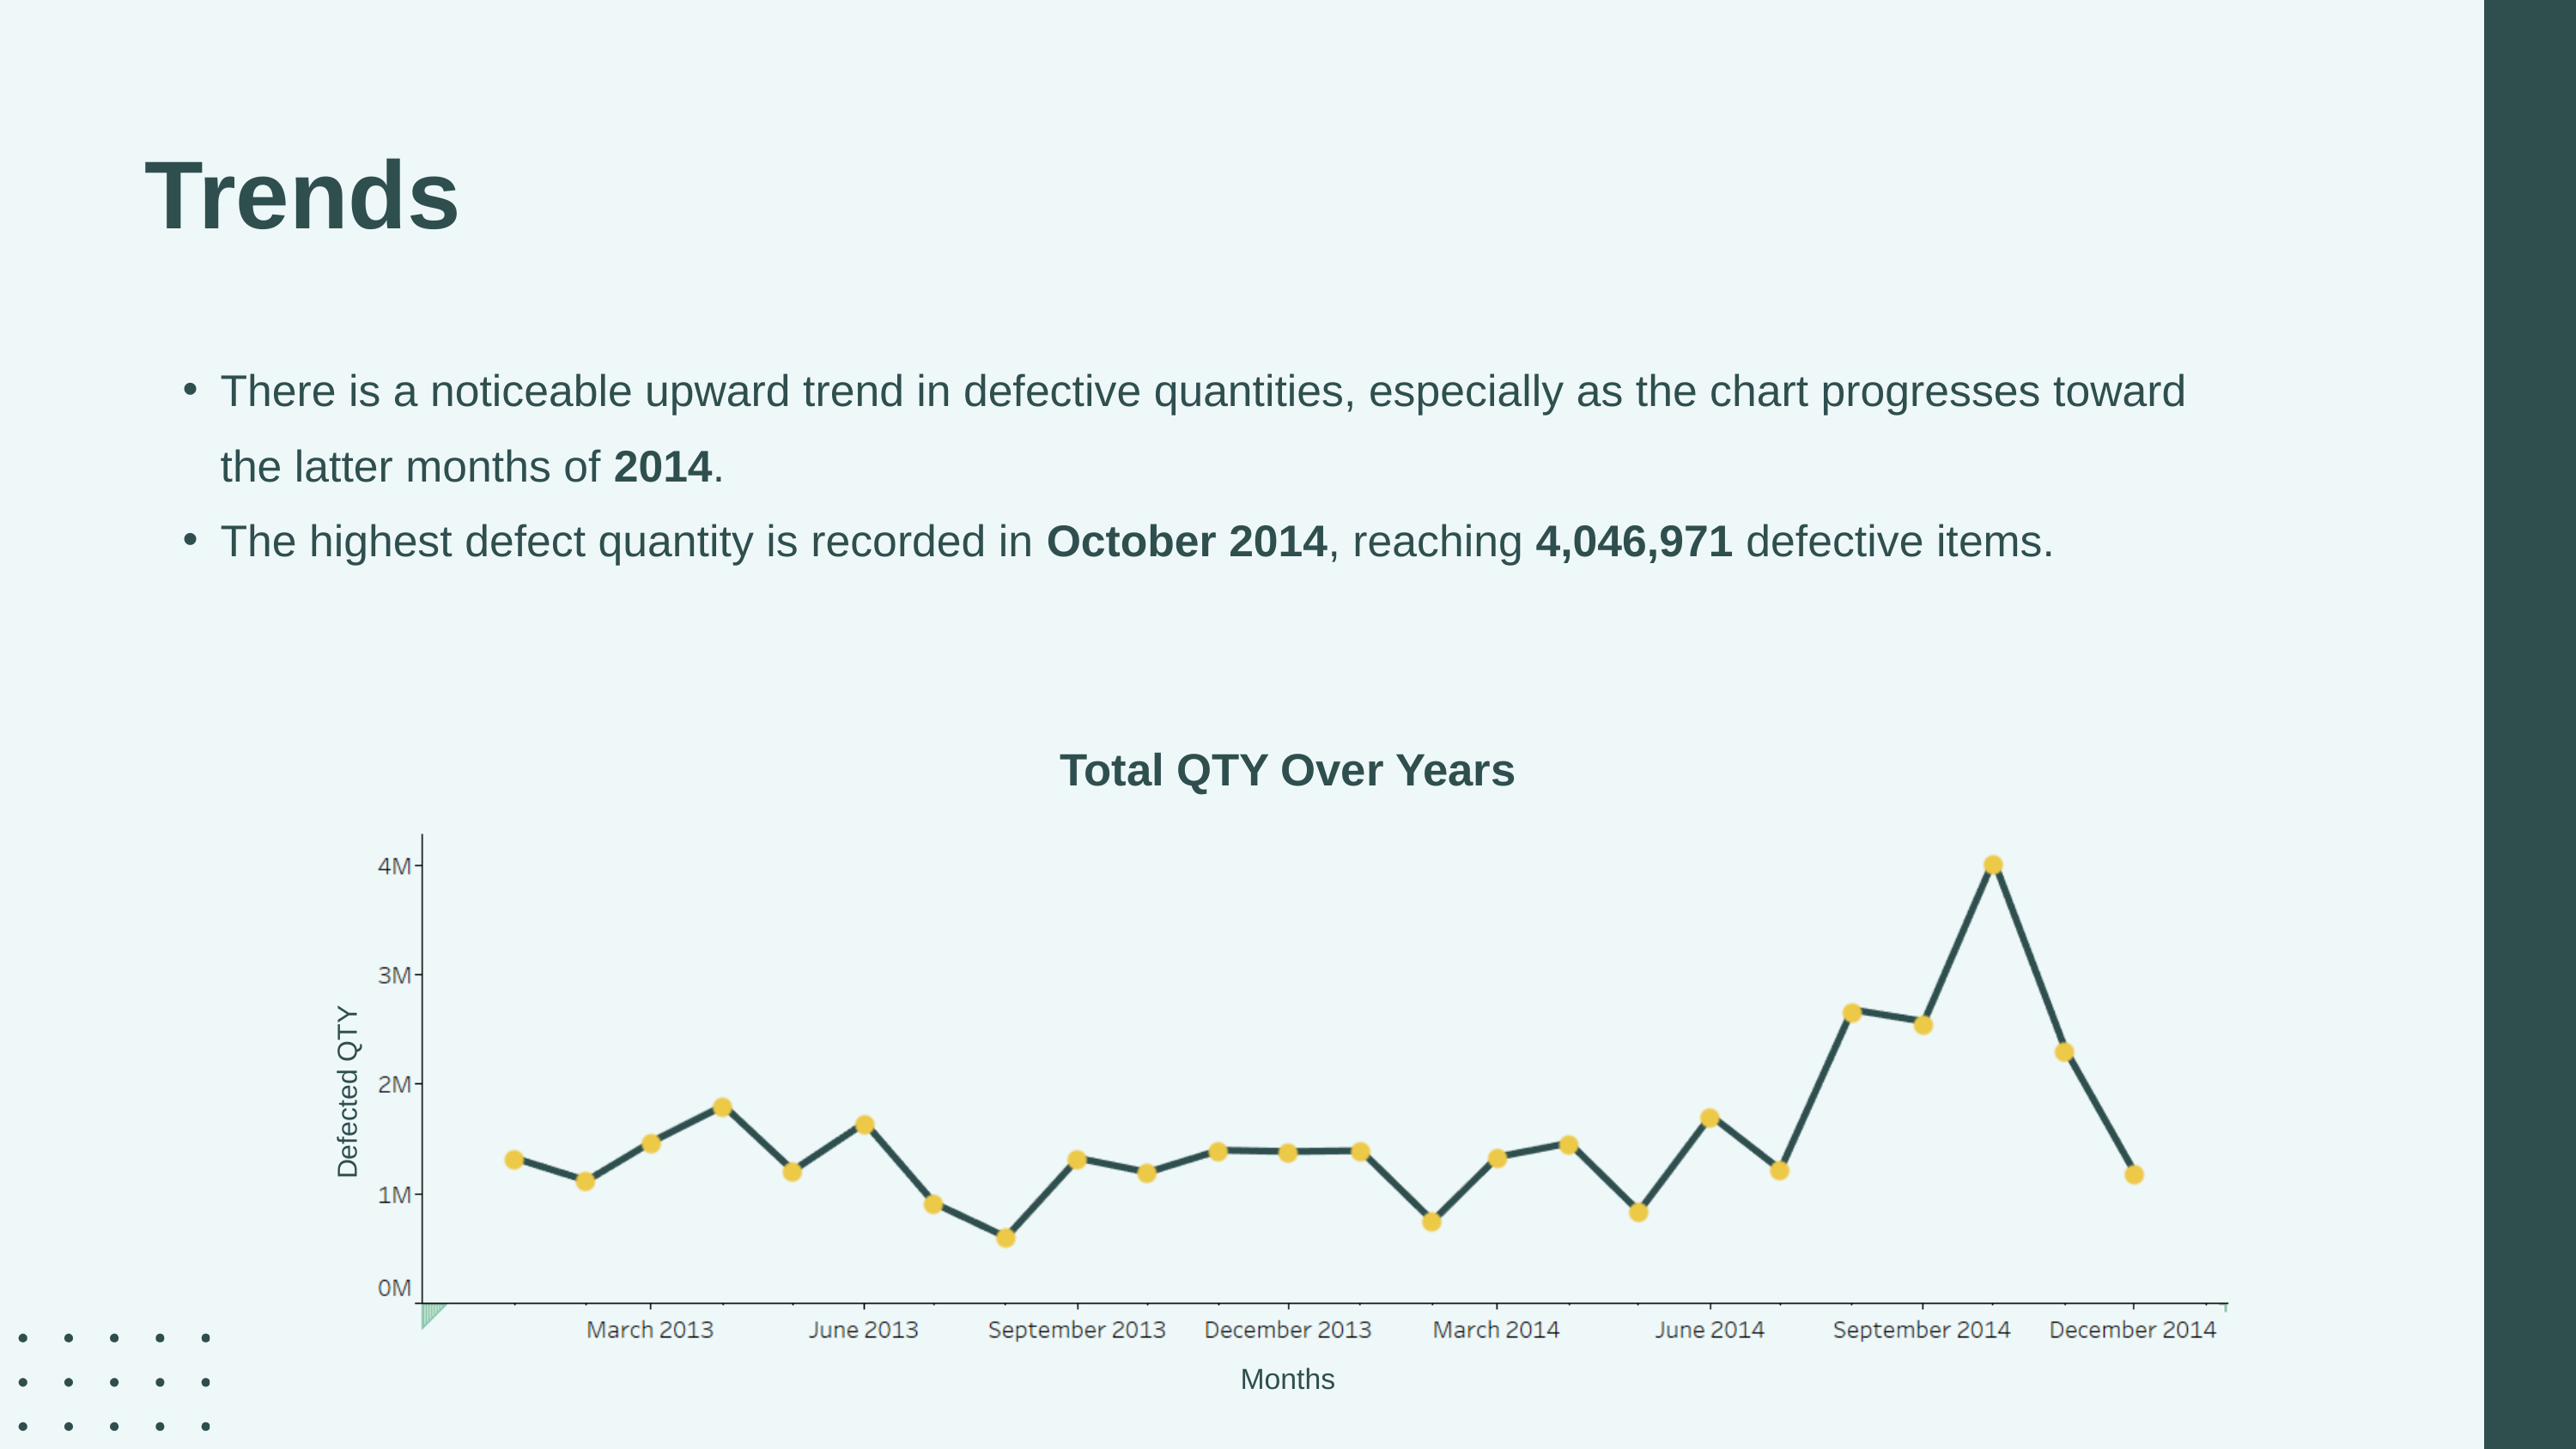

Trends
There is a noticeable upward trend in defective quantities, especially as the chart progresses toward the latter months of 2014.
The highest defect quantity is recorded in October 2014, reaching 4,046,971 defective items.
Total QTY Over Years

Defected QTY

Months